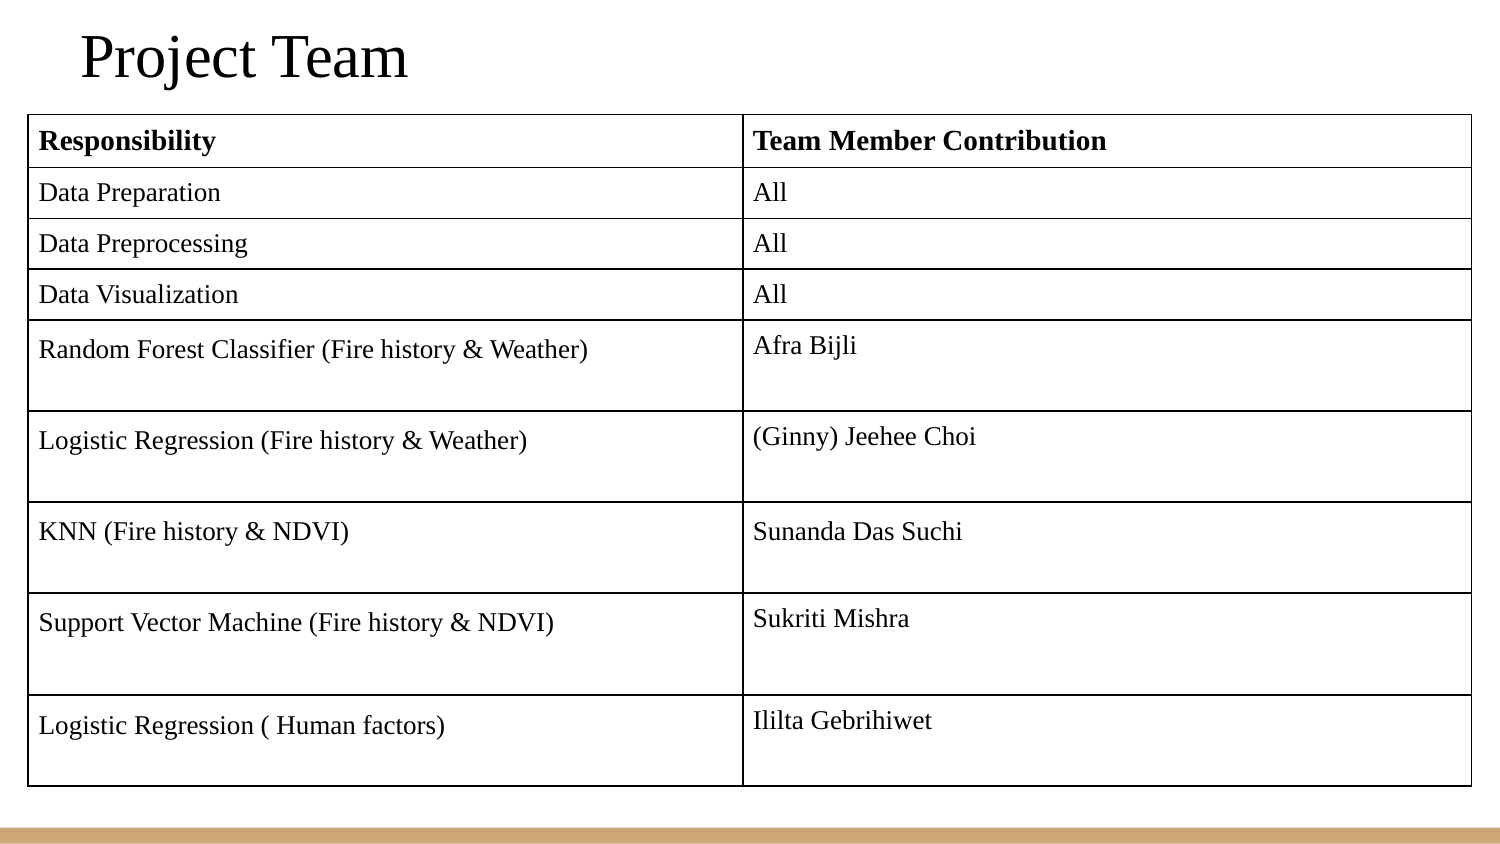

# Project Team
| Responsibility | Team Member Contribution |
| --- | --- |
| Data Preparation | All |
| Data Preprocessing | All |
| Data Visualization | All |
| Random Forest Classifier (Fire history & Weather) | Afra Bijli |
| Logistic Regression (Fire history & Weather) | (Ginny) Jeehee Choi |
| KNN (Fire history & NDVI) | Sunanda Das Suchi |
| Support Vector Machine (Fire history & NDVI) | Sukriti Mishra |
| Logistic Regression ( Human factors) | Ililta Gebrihiwet |